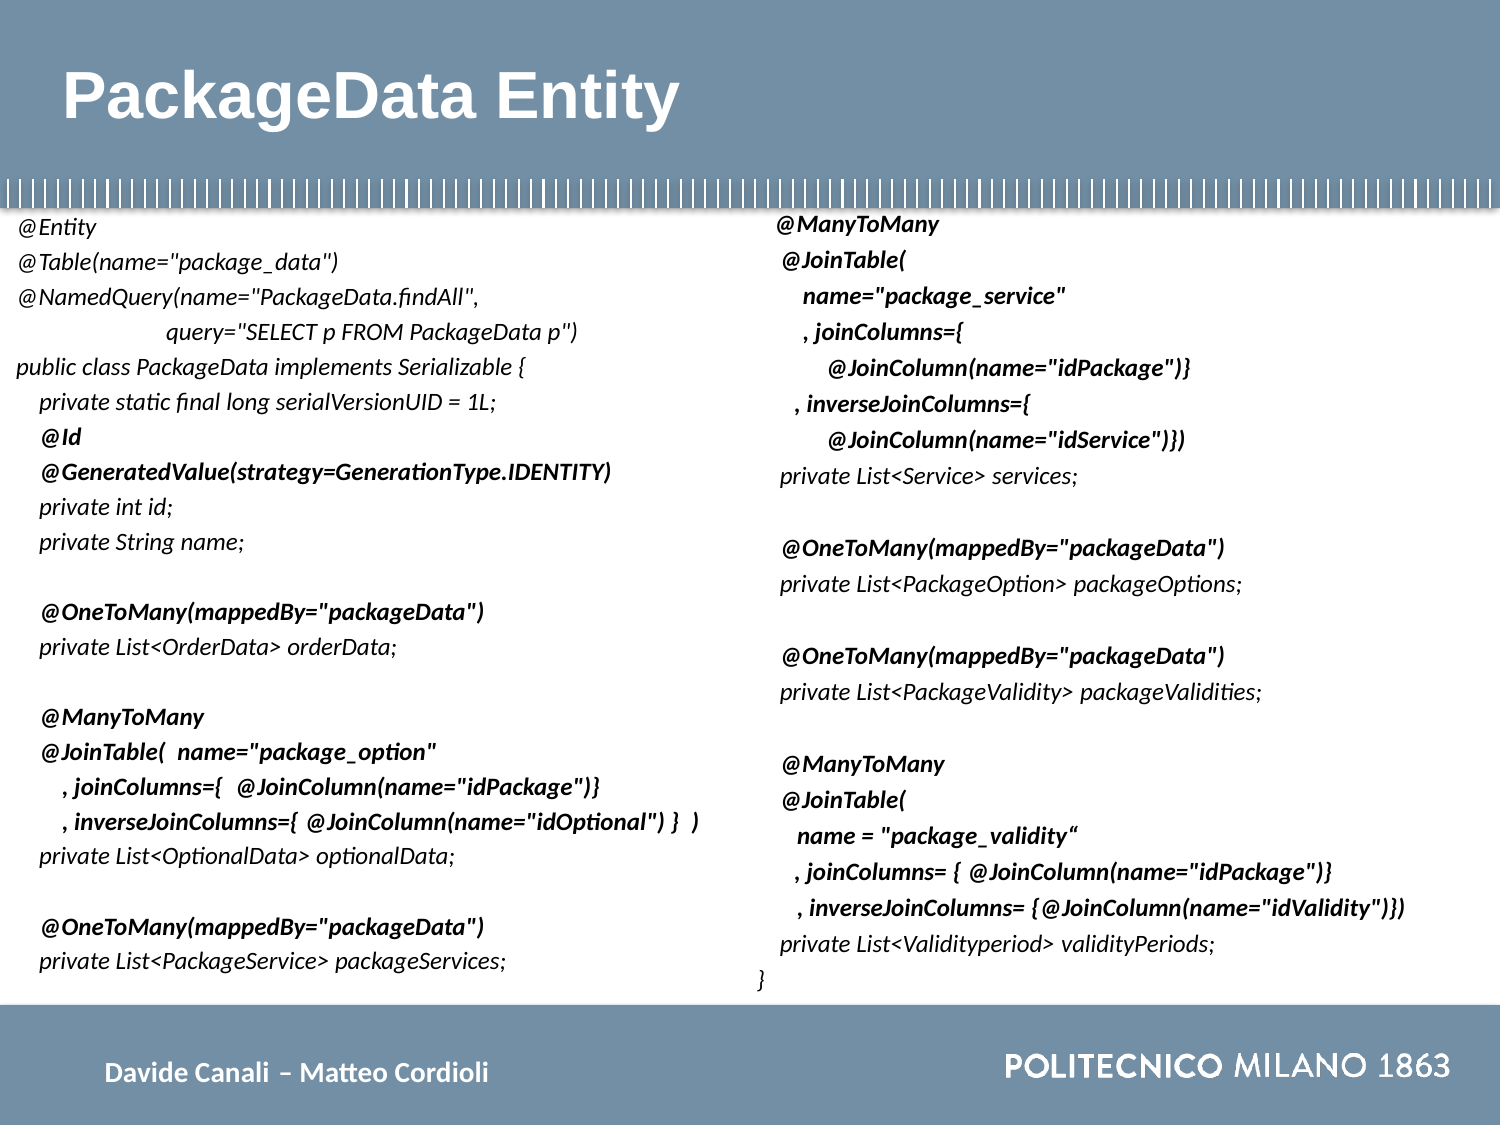

# PackageData Entity

   @ManyToMany
    @JoinTable(
        name="package_service"
        , joinColumns={
            @JoinColumn(name="idPackage")}
	, inverseJoinColumns={
            @JoinColumn(name="idService")})
    private List<Service> services;

    @OneToMany(mappedBy="packageData")
    private List<PackageOption> packageOptions;

    @OneToMany(mappedBy="packageData")
    private List<PackageValidity> packageValidities;

    @ManyToMany
    @JoinTable(
       name = "package_validity“
	, joinColumns= { @JoinColumn(name="idPackage")}
       , inverseJoinColumns= {@JoinColumn(name="idValidity")})
    private List<Validityperiod> validityPeriods;
}

@Entity
@Table(name="package_data")
@NamedQuery(name="PackageData.findAll",
	query="SELECT p FROM PackageData p")
public class PackageData implements Serializable {
    private static final long serialVersionUID = 1L;
    @Id
    @GeneratedValue(strategy=GenerationType.IDENTITY)
    private int id;
    private String name;

    @OneToMany(mappedBy="packageData")
    private List<OrderData> orderData;

    @ManyToMany
    @JoinTable(  name="package_option"
        , joinColumns={  @JoinColumn(name="idPackage")}
        , inverseJoinColumns={ @JoinColumn(name="idOptional") }  )
    private List<OptionalData> optionalData;

    @OneToMany(mappedBy="packageData")
    private List<PackageService> packageServices;

Davide Canali – Matteo Cordioli